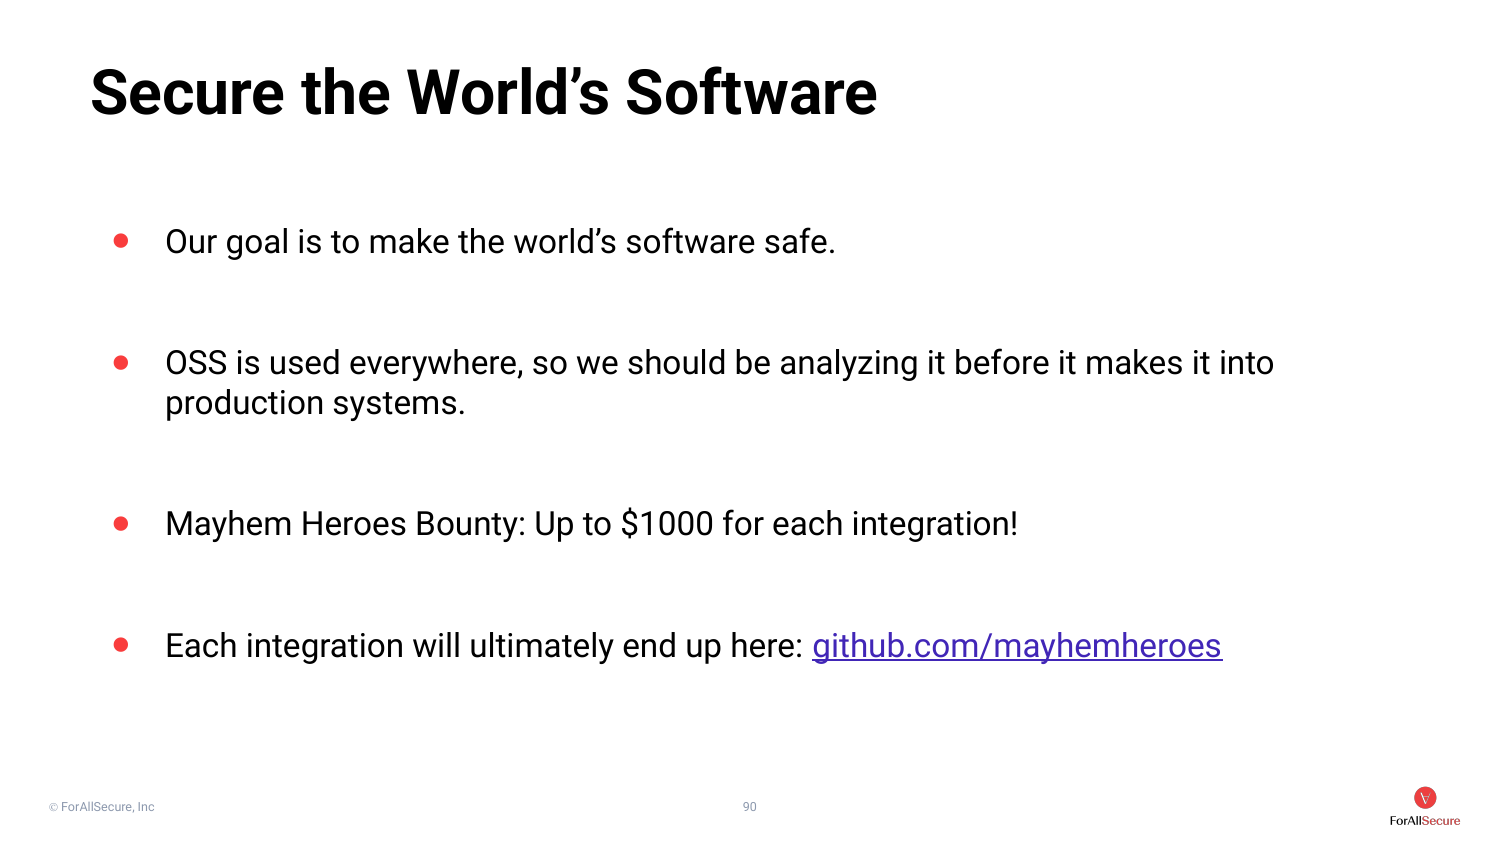

# Secure the World’s Software
Our goal is to make the world’s software safe.

OSS is used everywhere, so we should be analyzing it before it makes it into production systems.

Mayhem Heroes Bounty: Up to $1000 for each integration!

Each integration will ultimately end up here: github.com/mayhemheroes